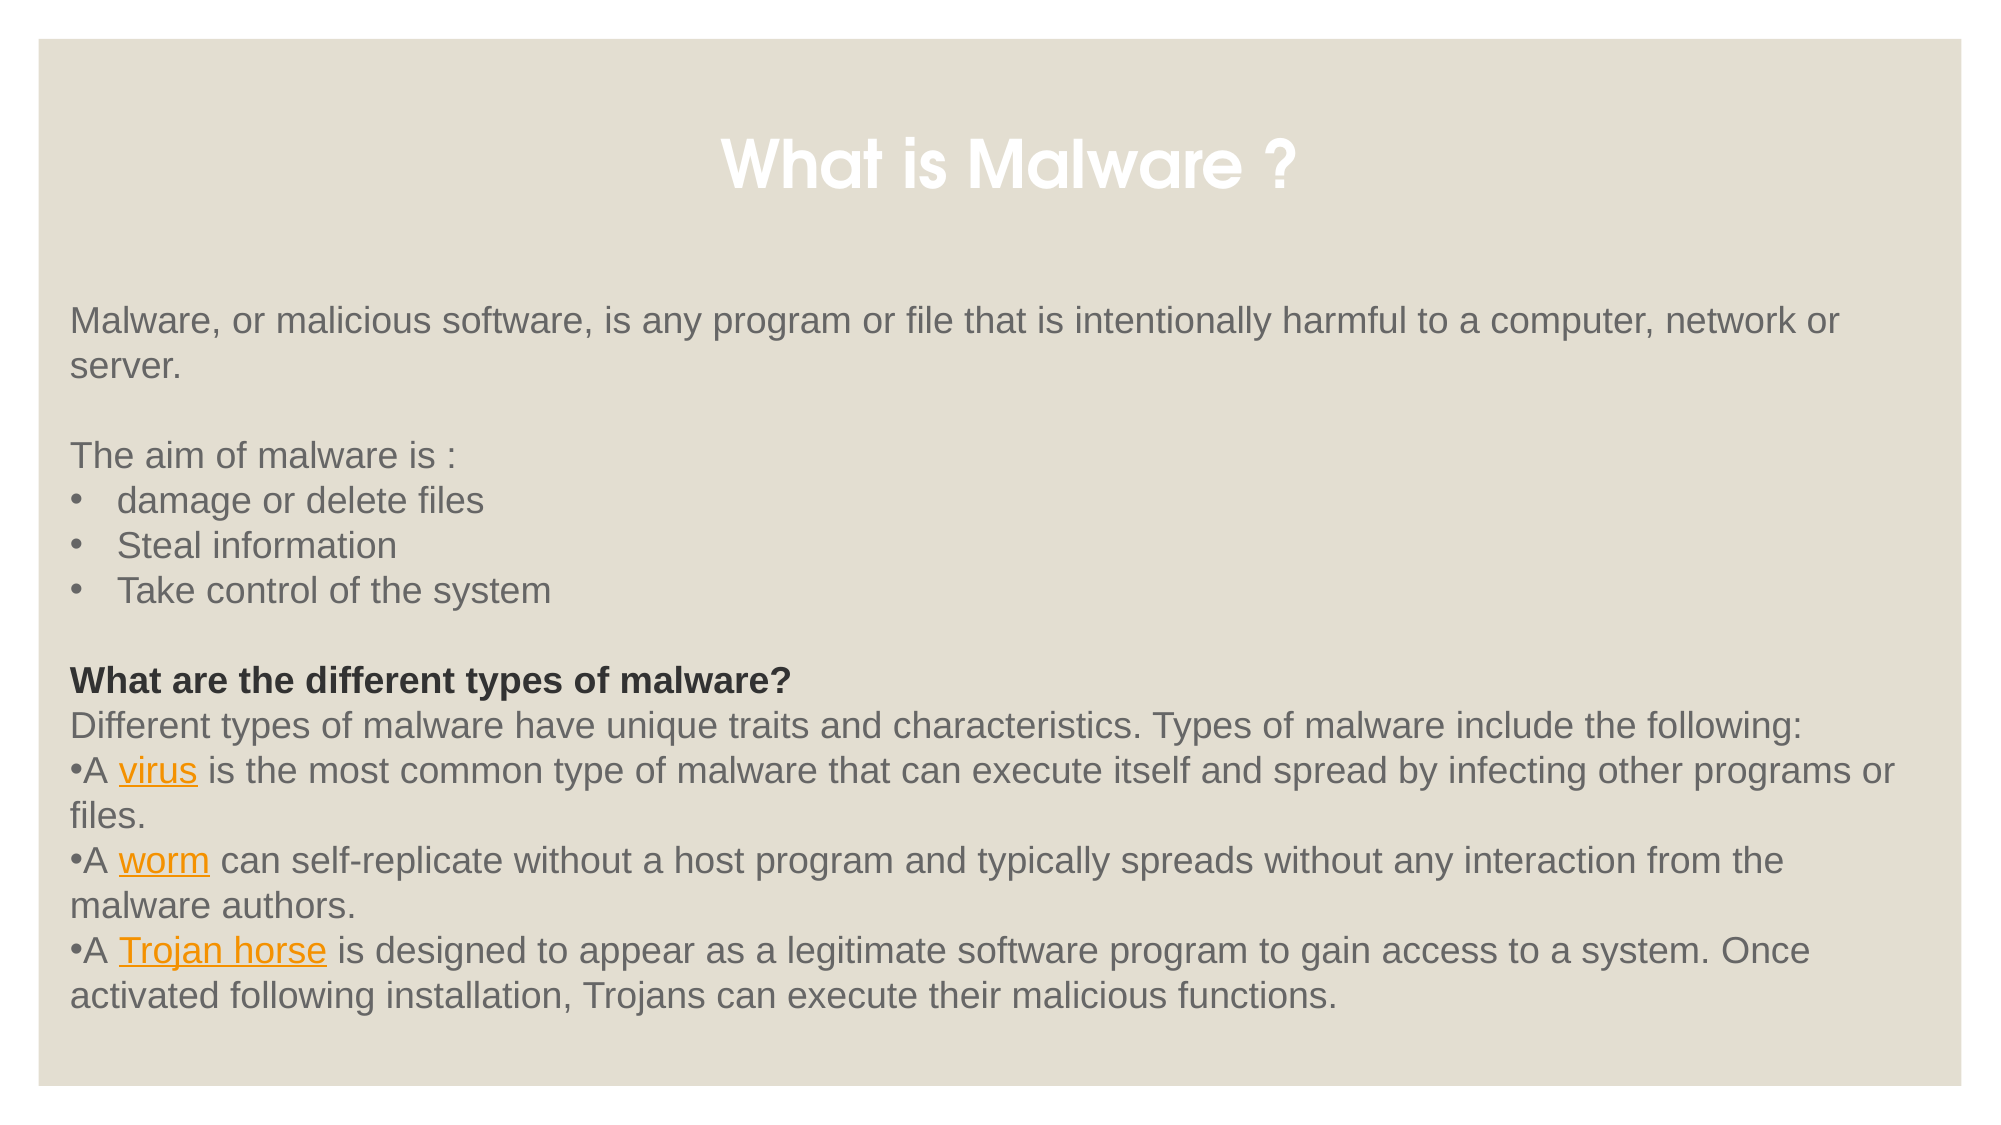

# What is Malware ?
Malware, or malicious software, is any program or file that is intentionally harmful to a computer, network or server.

The aim of malware is :
damage or delete files
Steal information
Take control of the system

What are the different types of malware?
Different types of malware have unique traits and characteristics. Types of malware include the following:
A virus is the most common type of malware that can execute itself and spread by infecting other programs or files.
A worm can self-replicate without a host program and typically spreads without any interaction from the malware authors.
A Trojan horse is designed to appear as a legitimate software program to gain access to a system. Once activated following installation, Trojans can execute their malicious functions.